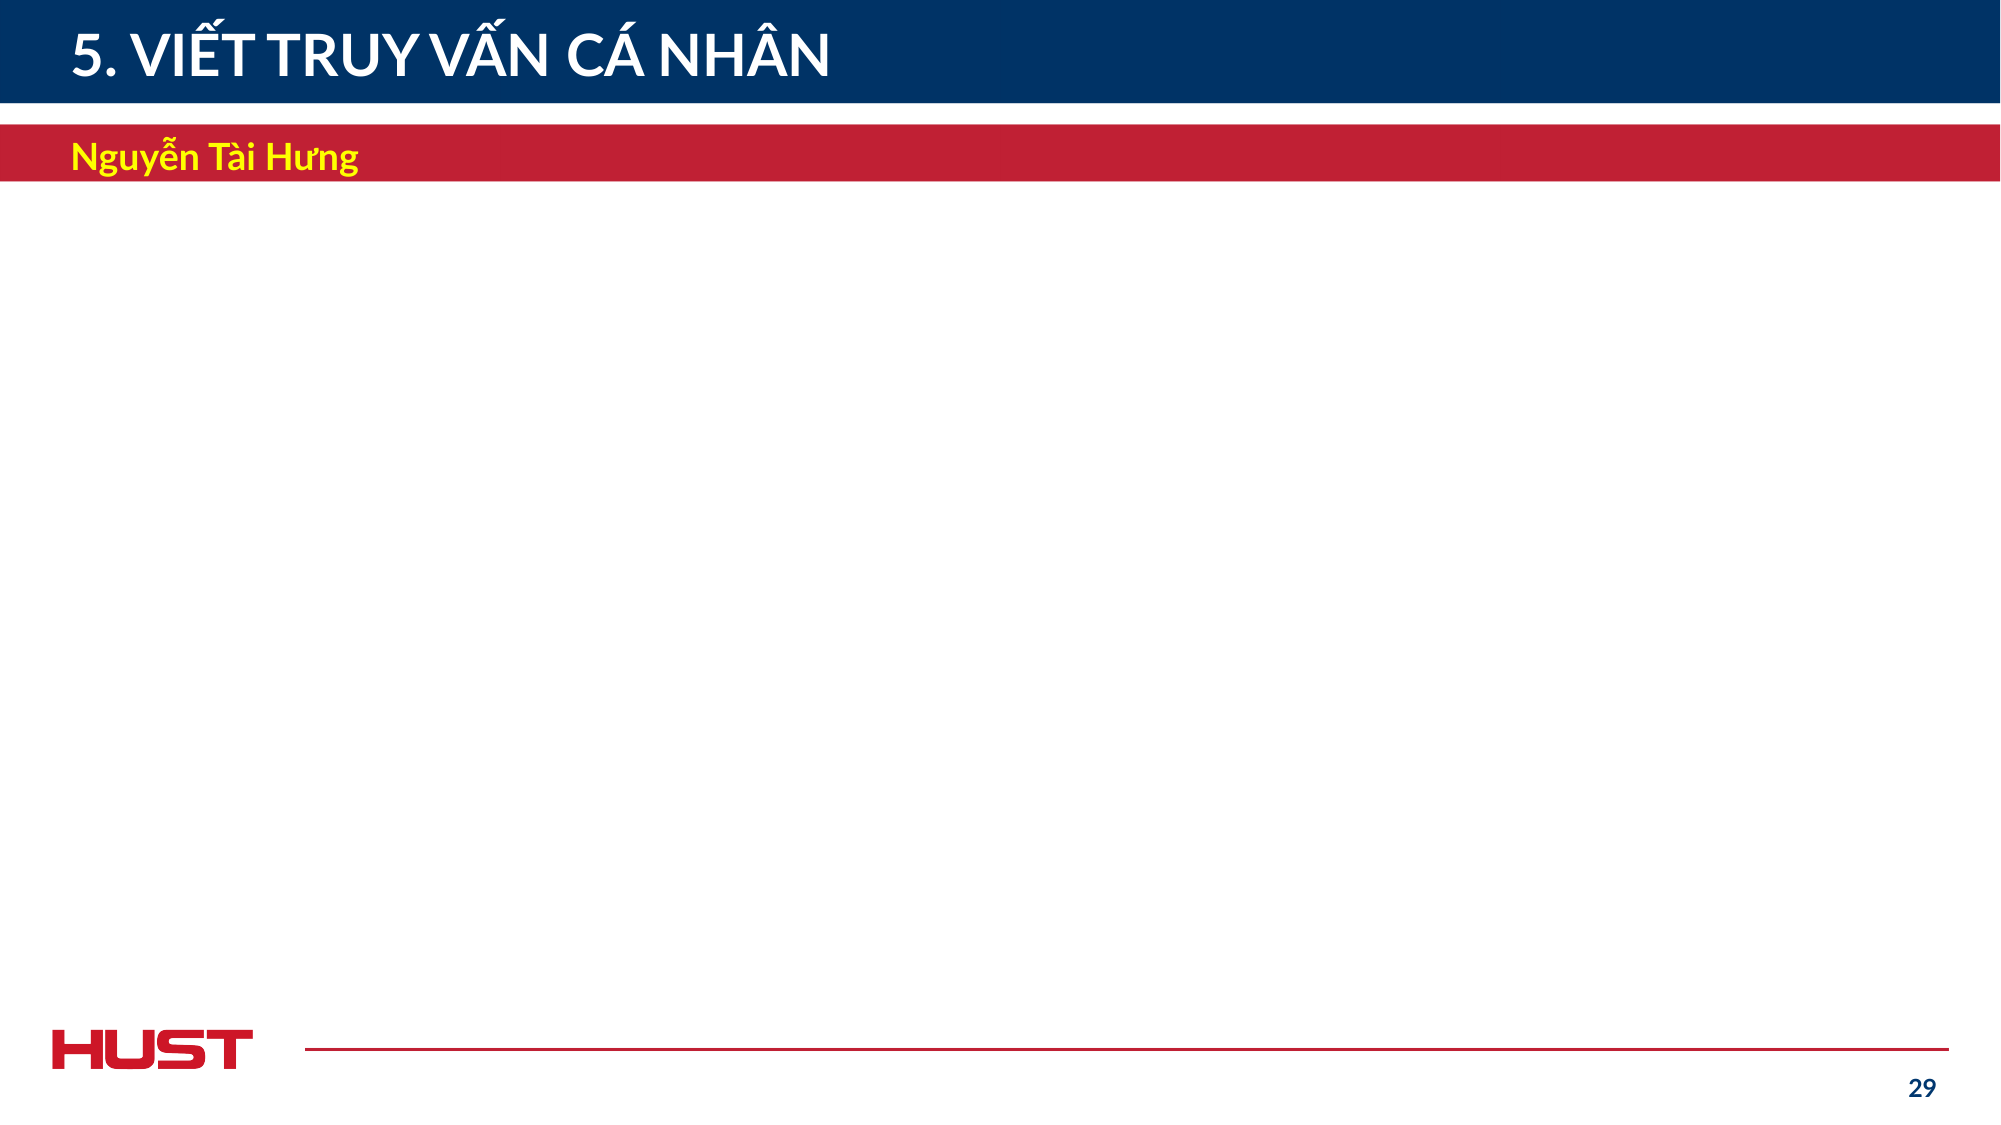

# 5. VIẾT TRUY VẤN CÁ NHÂN
Nguyễn Tài Hưng
29